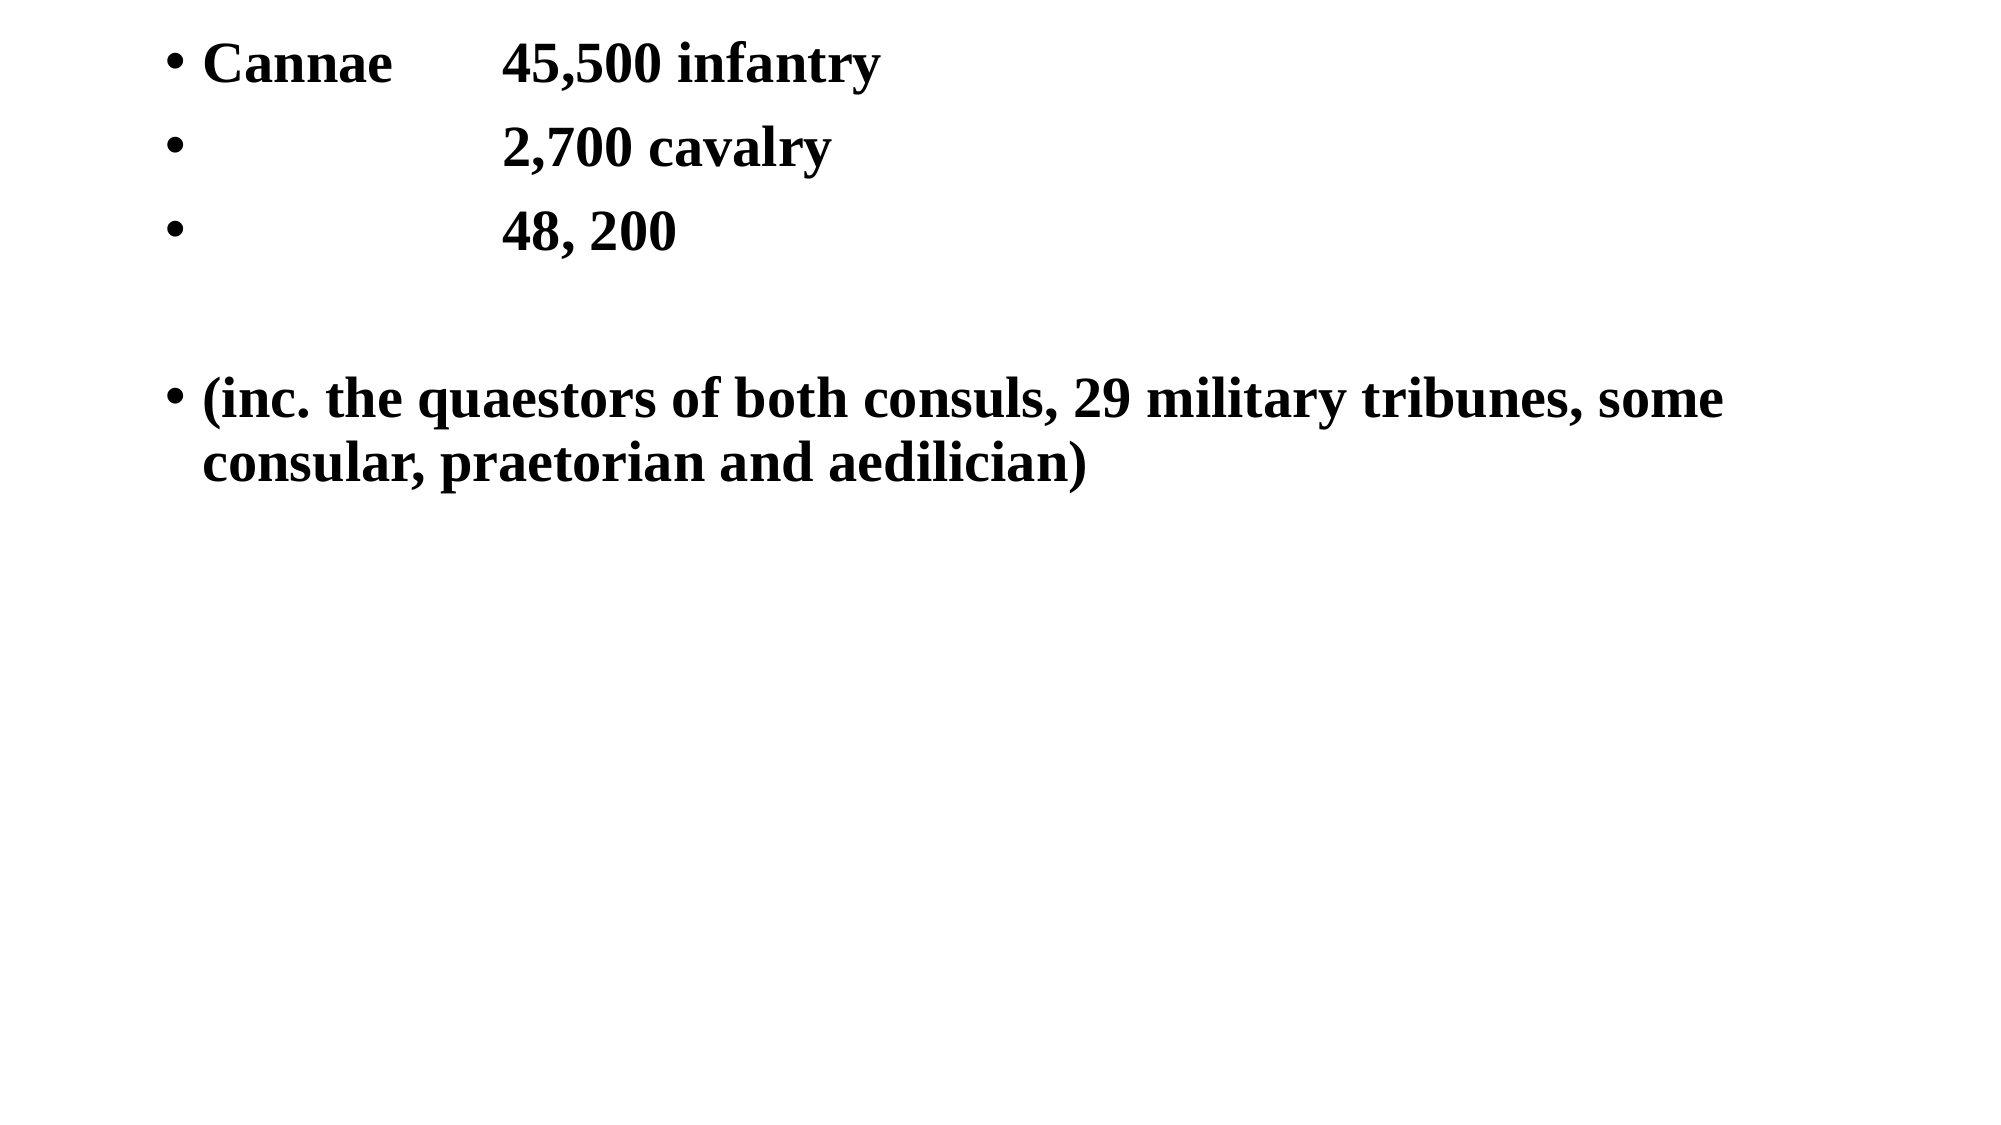

Cannae 	45,500 infantry
		2,700 cavalry
		48, 200

(inc. the quaestors of both consuls, 29 military tribunes, some consular, praetorian and aedilician)
#